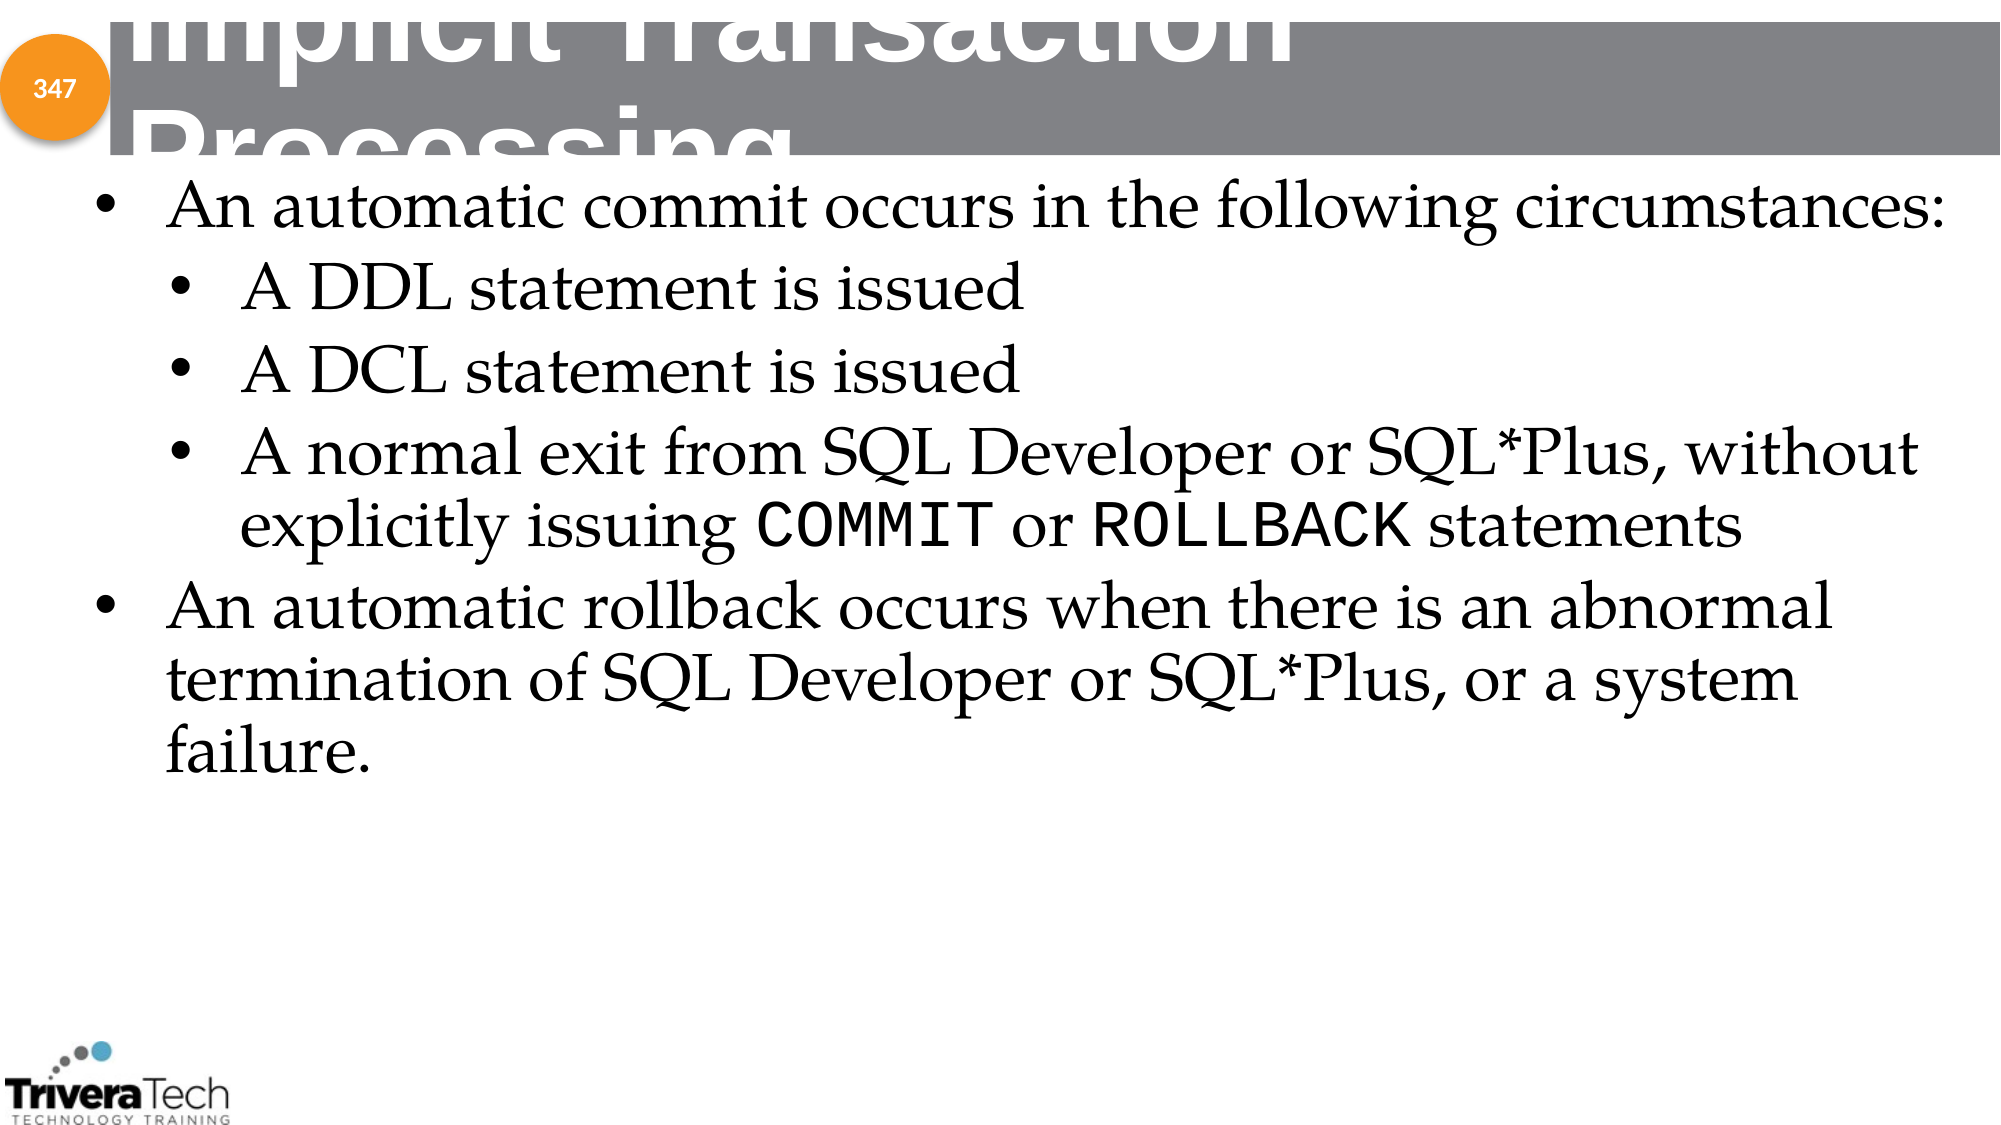

# Implicit Transaction Processing
347
An automatic commit occurs in the following circumstances:
A DDL statement is issued
A DCL statement is issued
A normal exit from SQL Developer or SQL*Plus, without explicitly issuing COMMIT or ROLLBACK statements
An automatic rollback occurs when there is an abnormal termination of SQL Developer or SQL*Plus, or a system failure.